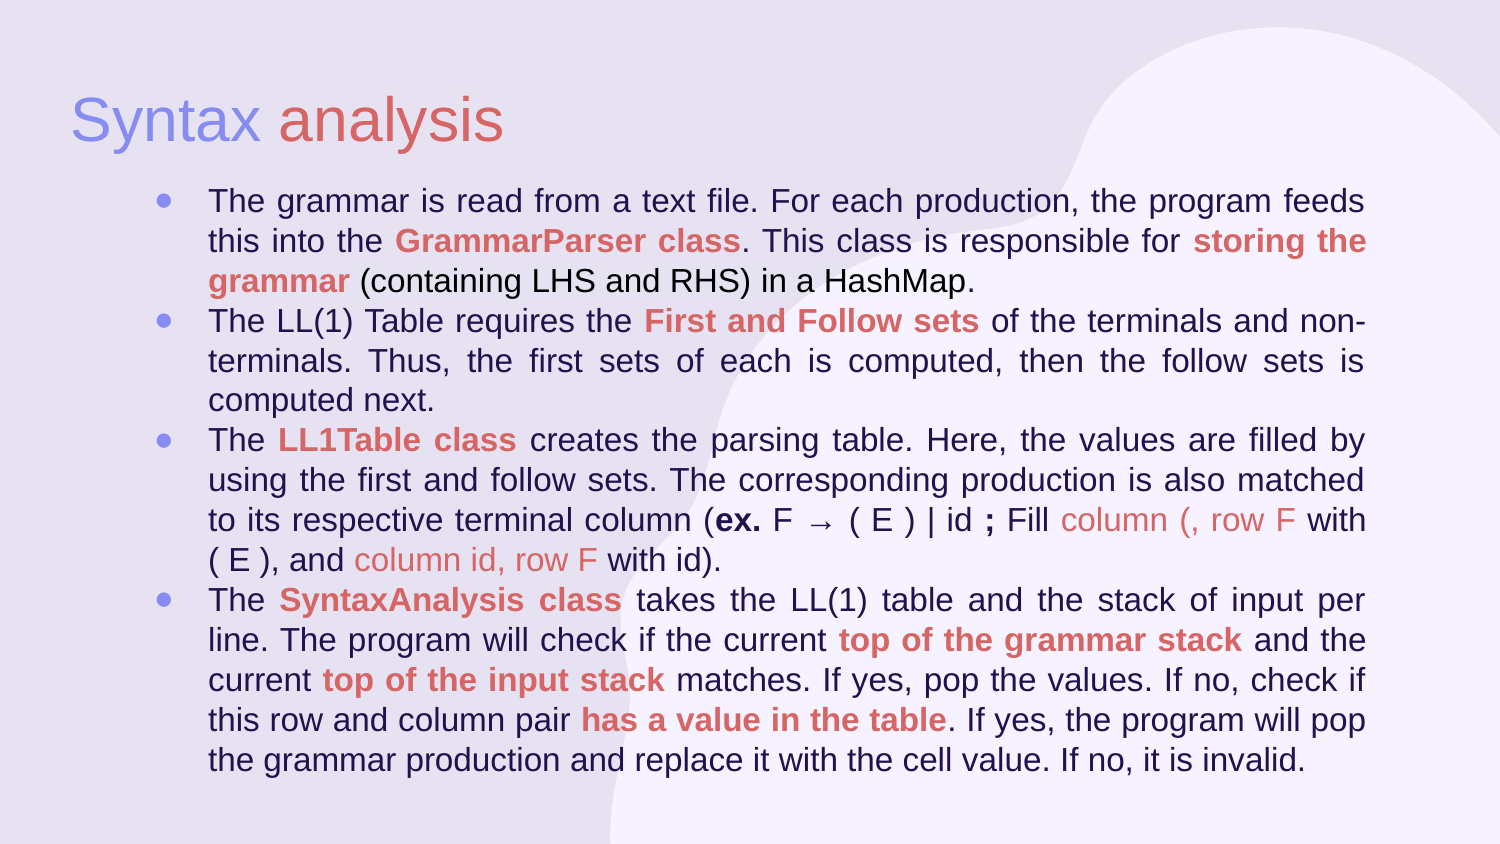

# Syntax analysis
The grammar is read from a text file. For each production, the program feeds this into the GrammarParser class. This class is responsible for storing the grammar (containing LHS and RHS) in a HashMap.
The LL(1) Table requires the First and Follow sets of the terminals and non-terminals. Thus, the first sets of each is computed, then the follow sets is computed next.
The LL1Table class creates the parsing table. Here, the values are filled by using the first and follow sets. The corresponding production is also matched to its respective terminal column (ex. F → ( E ) | id ; Fill column (, row F with ( E ), and column id, row F with id).
The SyntaxAnalysis class takes the LL(1) table and the stack of input per line. The program will check if the current top of the grammar stack and the current top of the input stack matches. If yes, pop the values. If no, check if this row and column pair has a value in the table. If yes, the program will pop the grammar production and replace it with the cell value. If no, it is invalid.